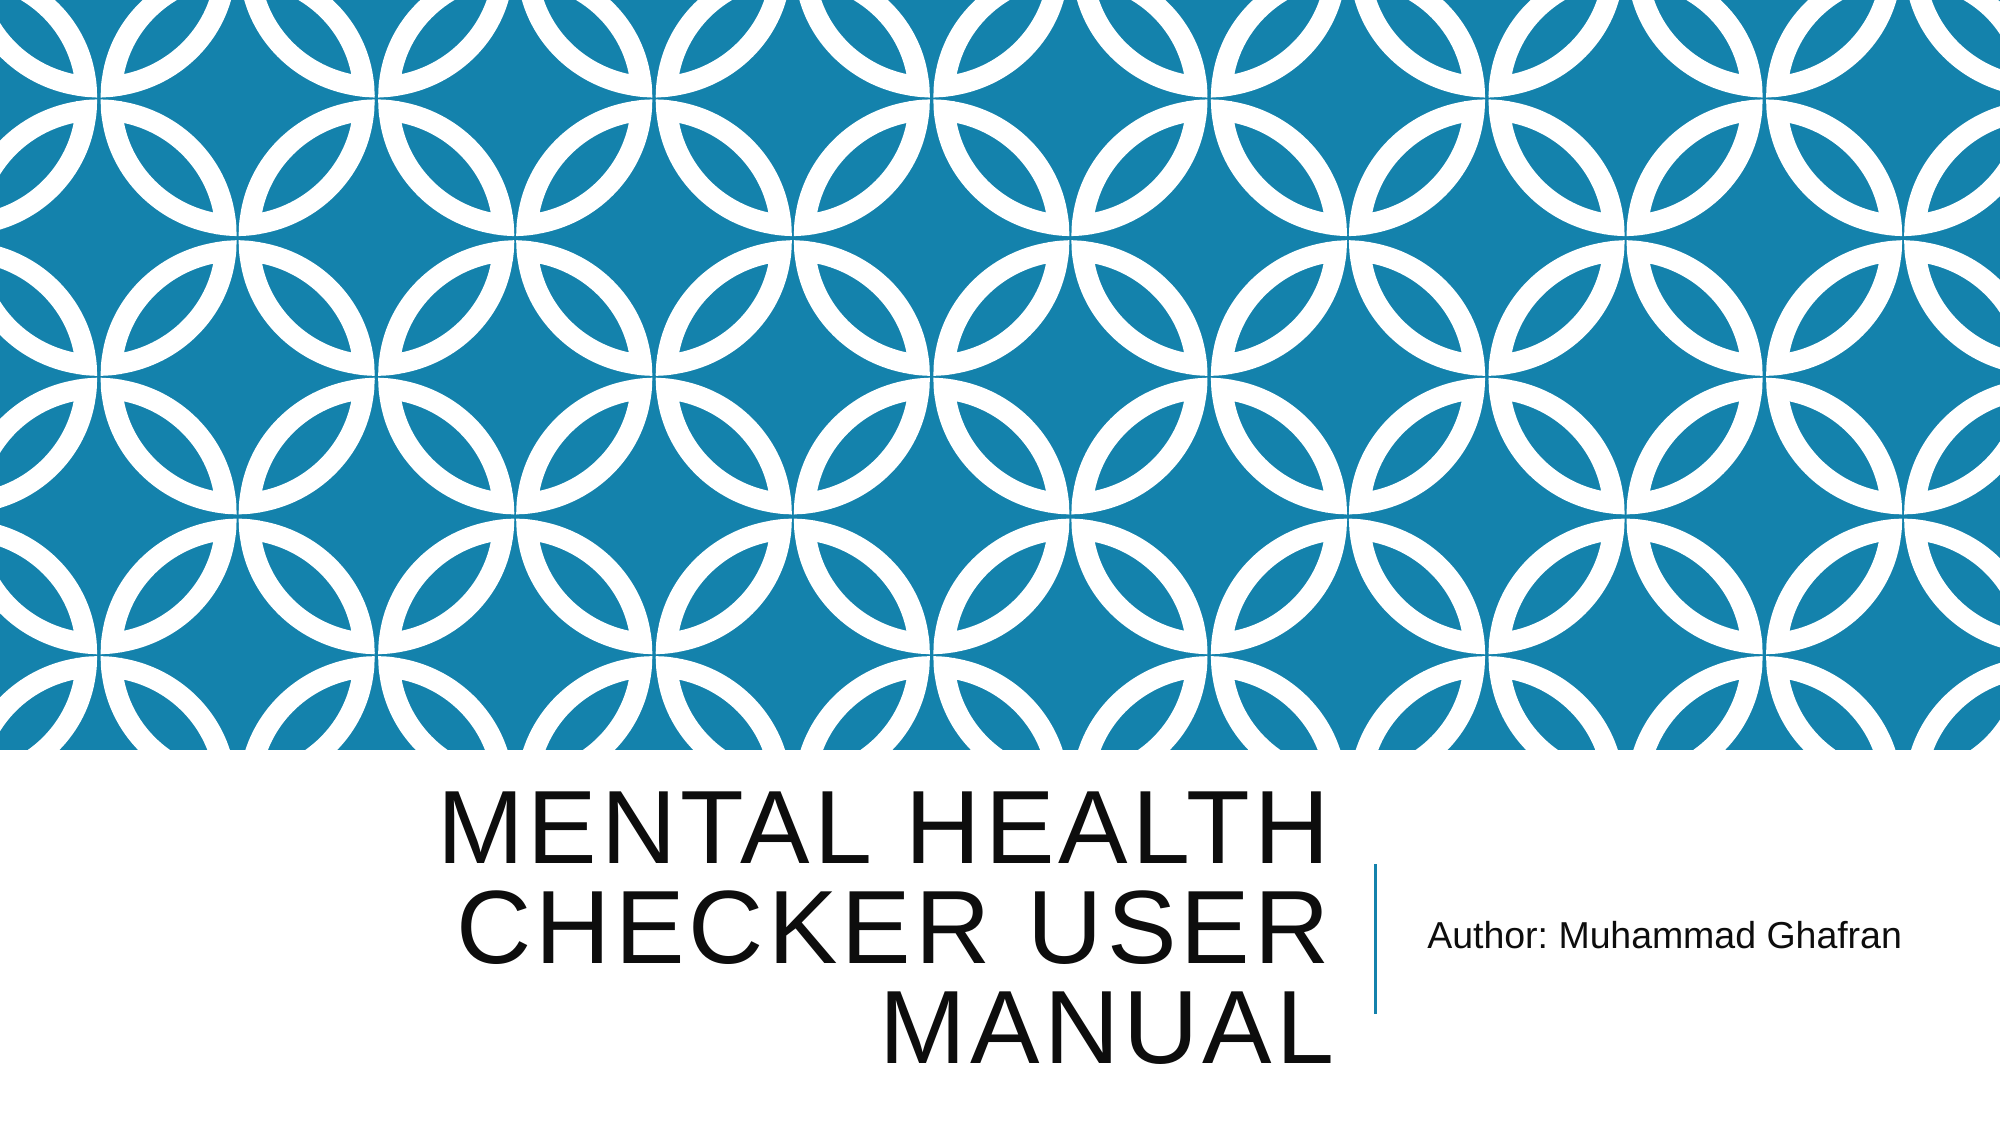

# Mental Health Checker User Manual
Author: Muhammad Ghafran